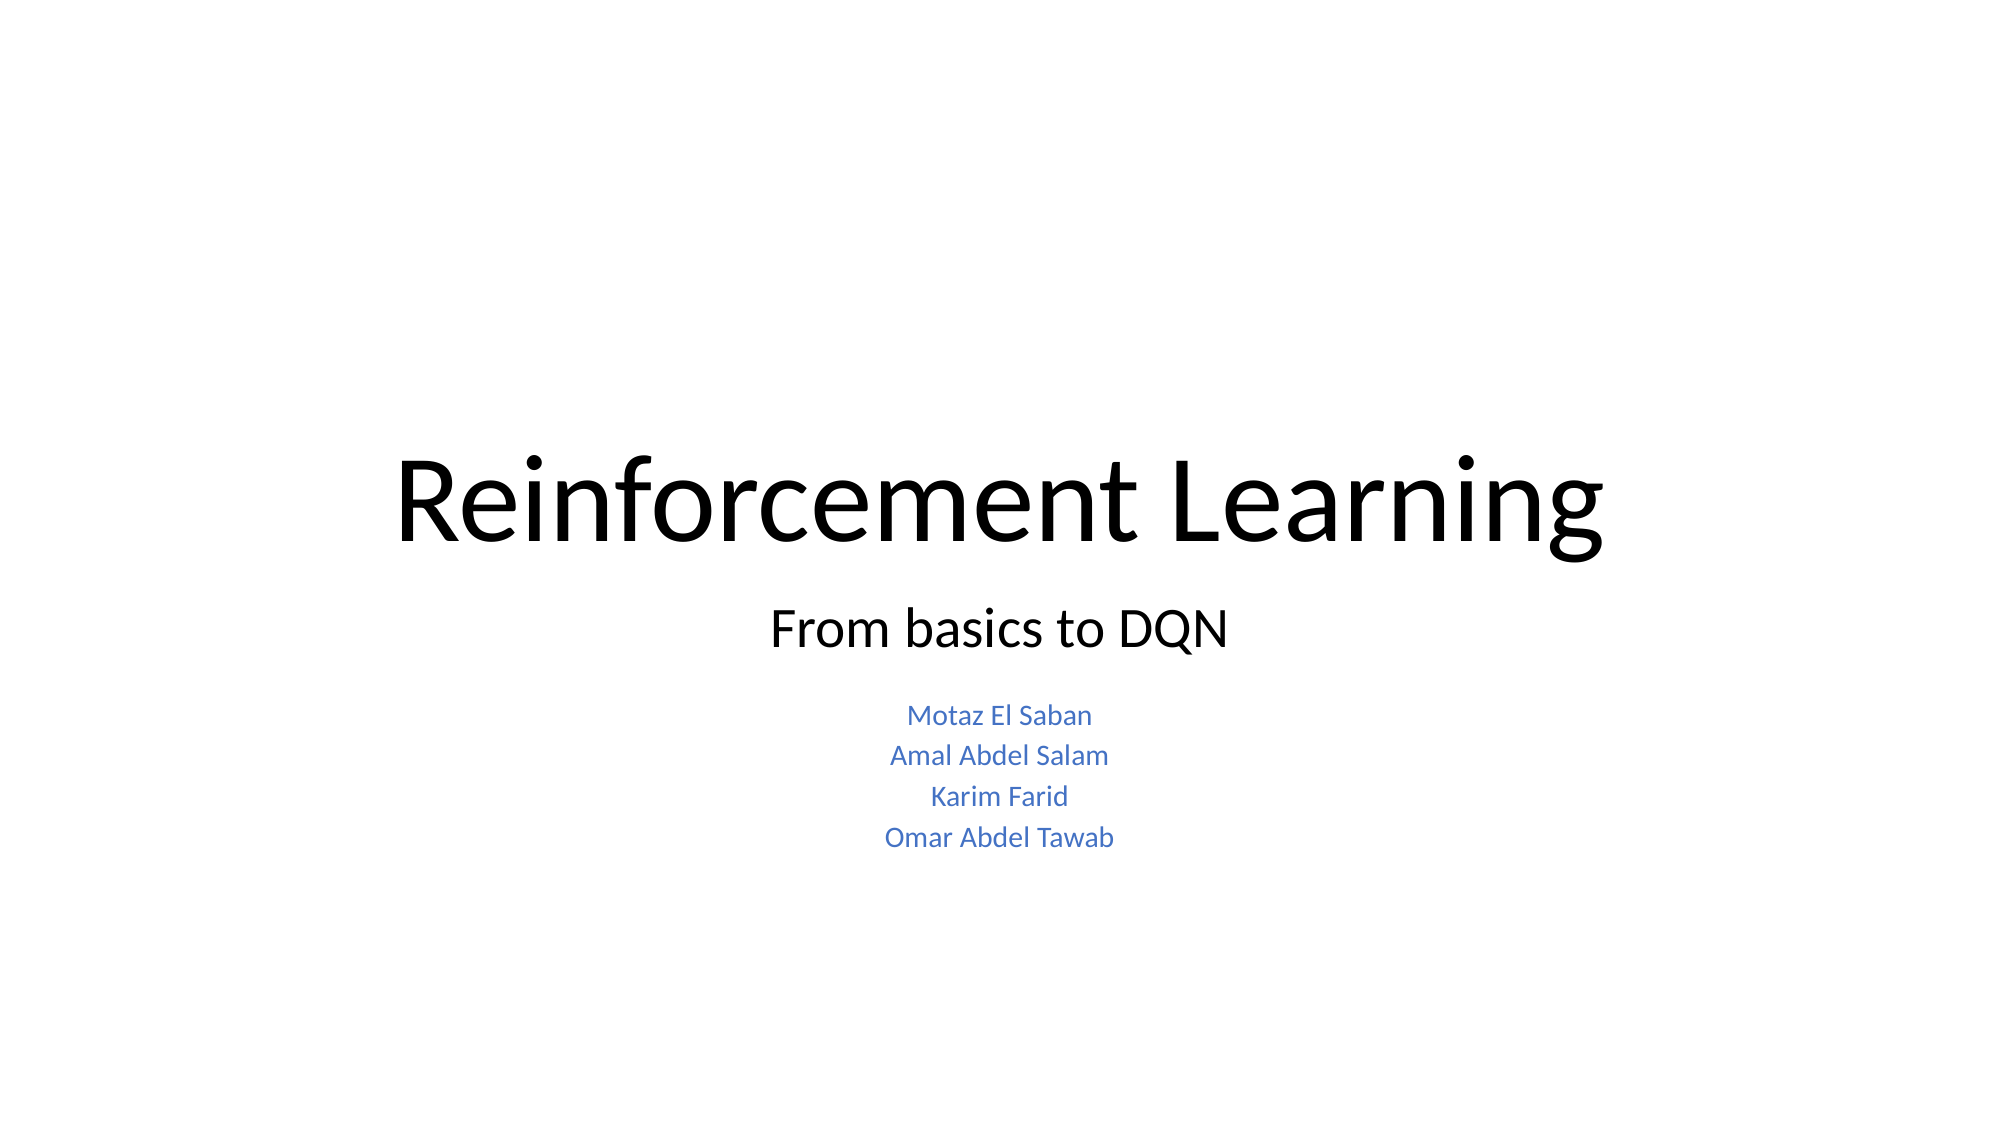

# Reinforcement Learning
From basics to DQN

Motaz El Saban
Amal Abdel Salam
Karim Farid
Omar Abdel Tawab